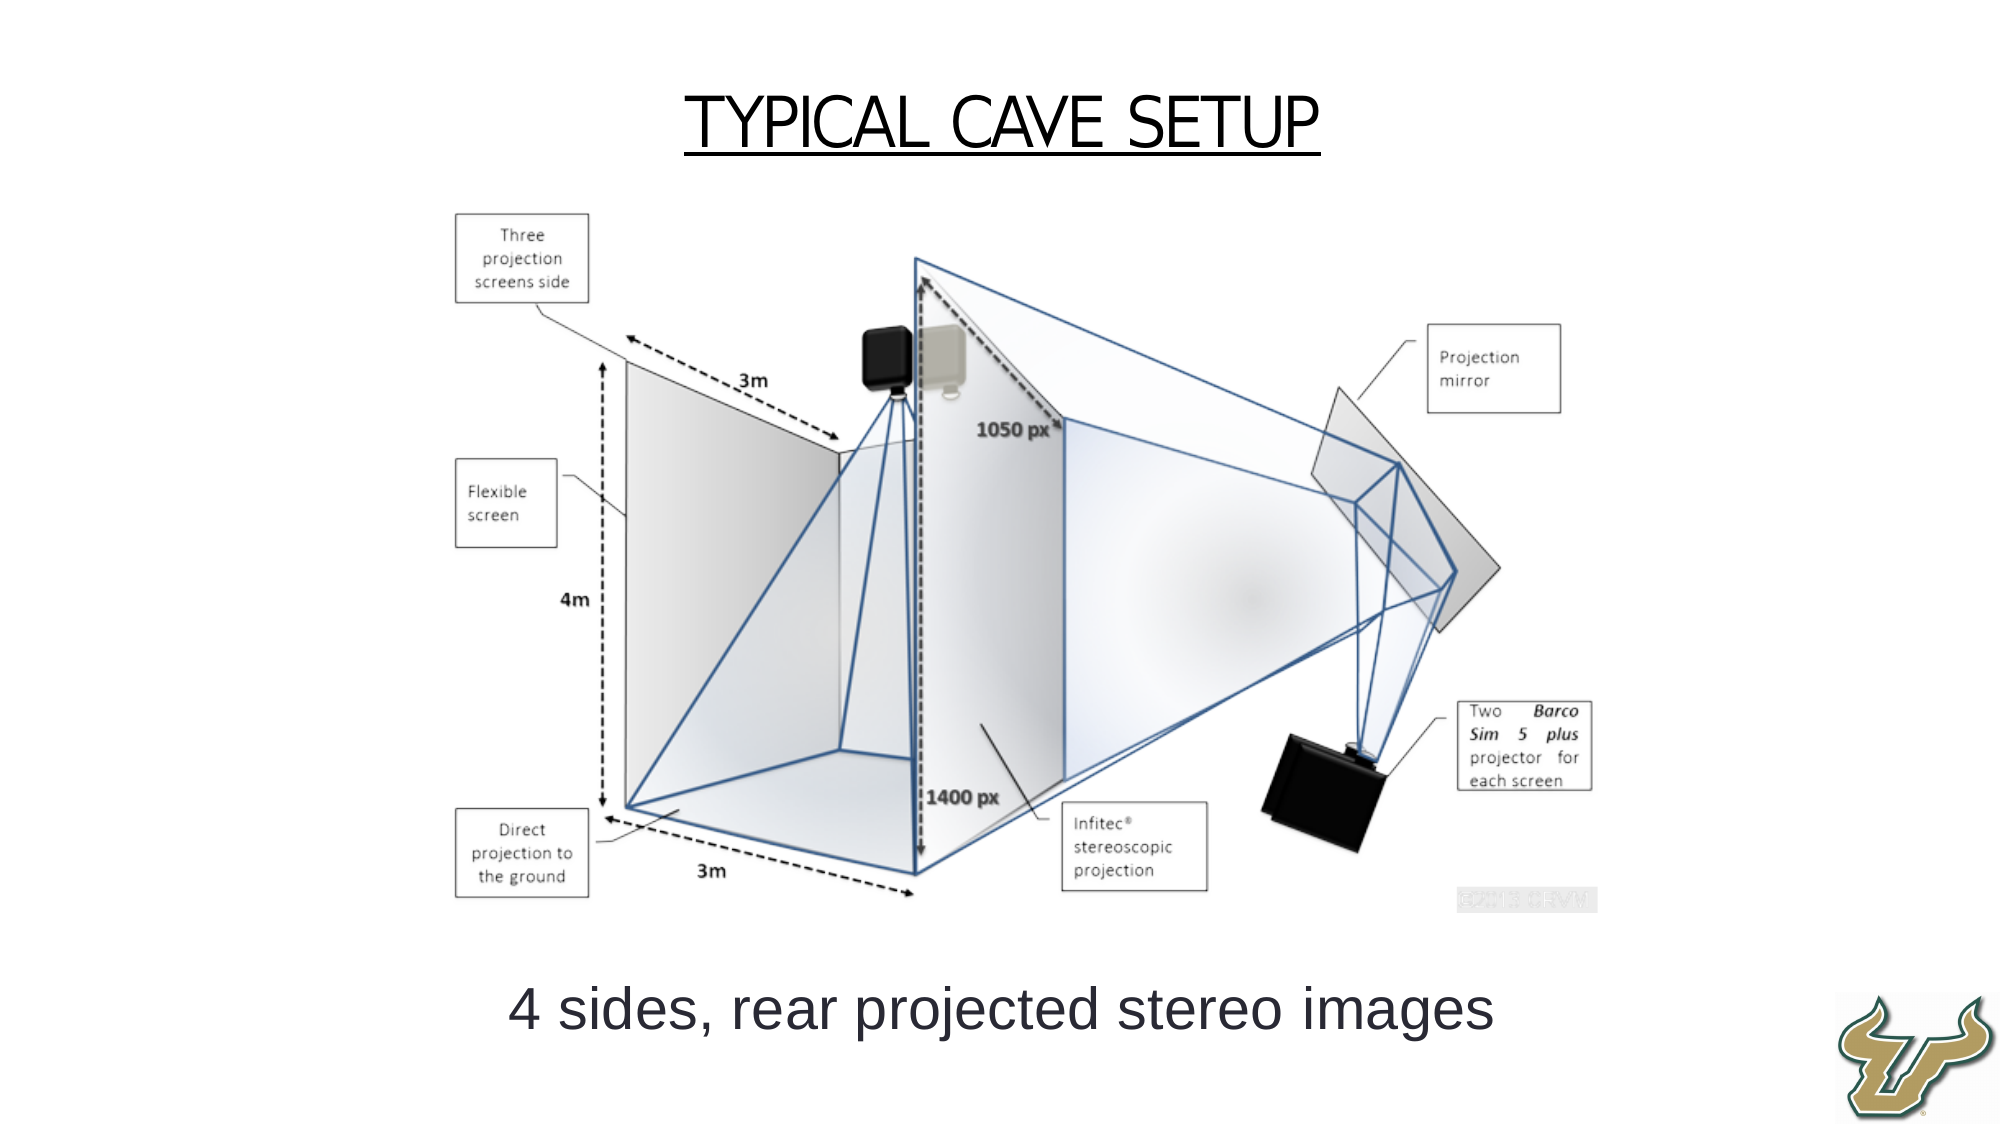

Typical CAVE Setup

4 sides, rear projected stereo images